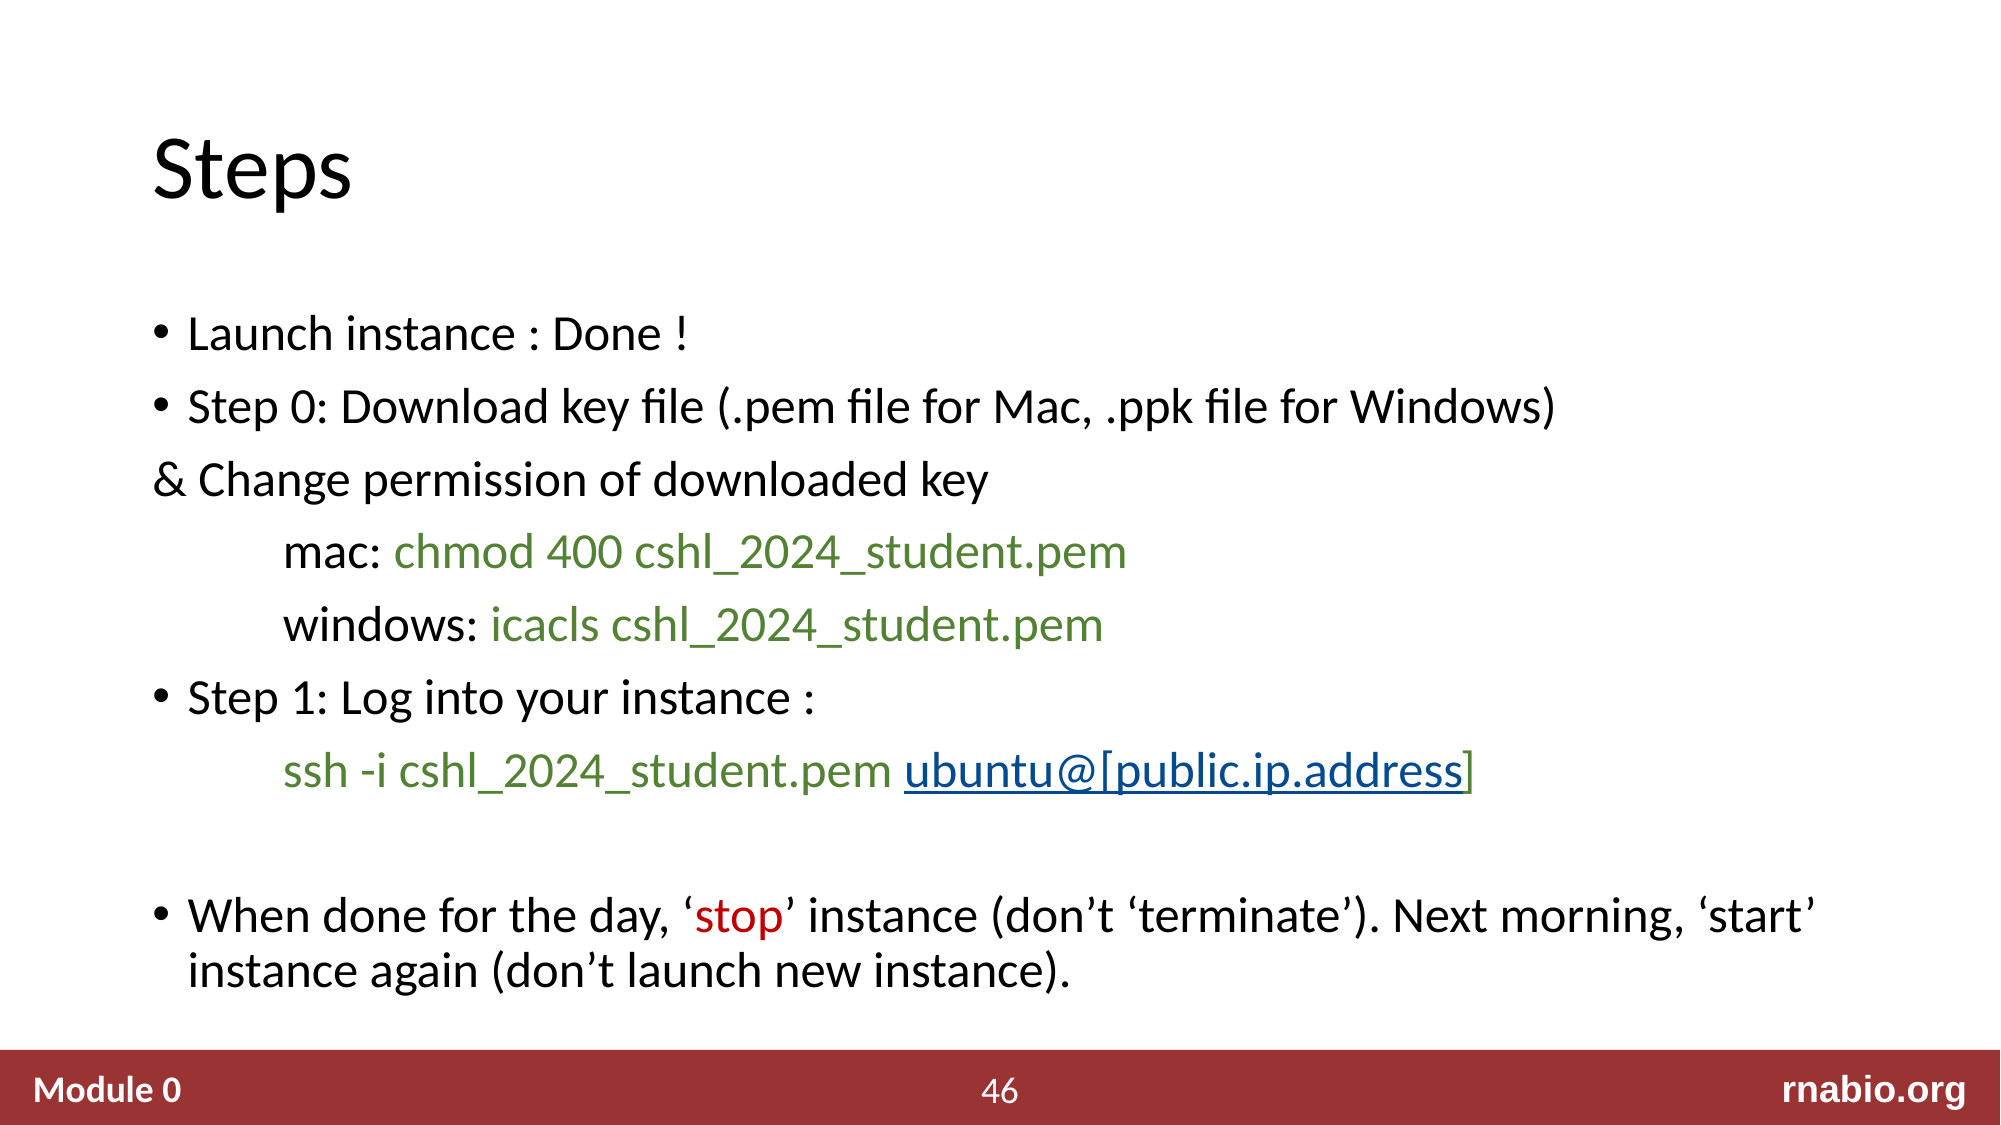

# Steps
Launch instance : Done !
Step 0: Download key file (.pem file for Mac, .ppk file for Windows)
& Change permission of downloaded key
	mac: chmod 400 cshl_2024_student.pem
	windows: icacls cshl_2024_student.pem
Step 1: Log into your instance :
	ssh -i cshl_2024_student.pem ubuntu@[public.ip.address]

When done for the day, ‘stop’ instance (don’t ‘terminate’). Next morning, ‘start’ instance again (don’t launch new instance).